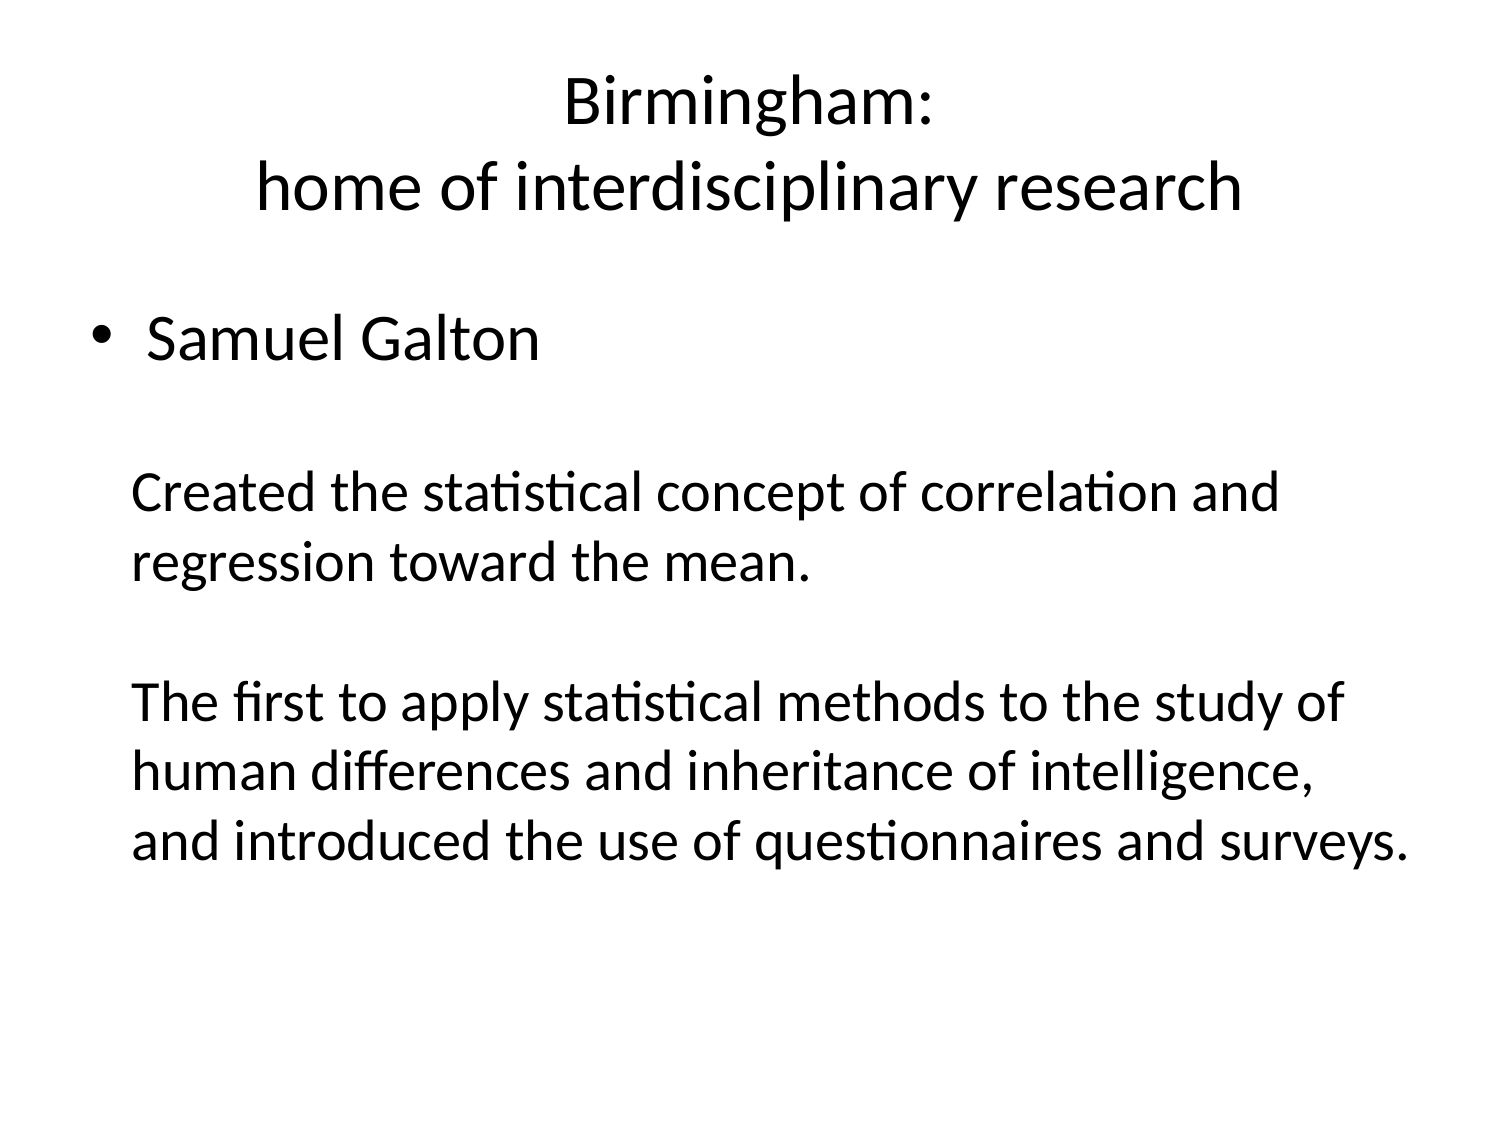

# Birmingham: home of interdisciplinary research
Samuel Galton

Created the statistical concept of correlation and regression toward the mean.

The first to apply statistical methods to the study of human differences and inheritance of intelligence, and introduced the use of questionnaires and surveys.